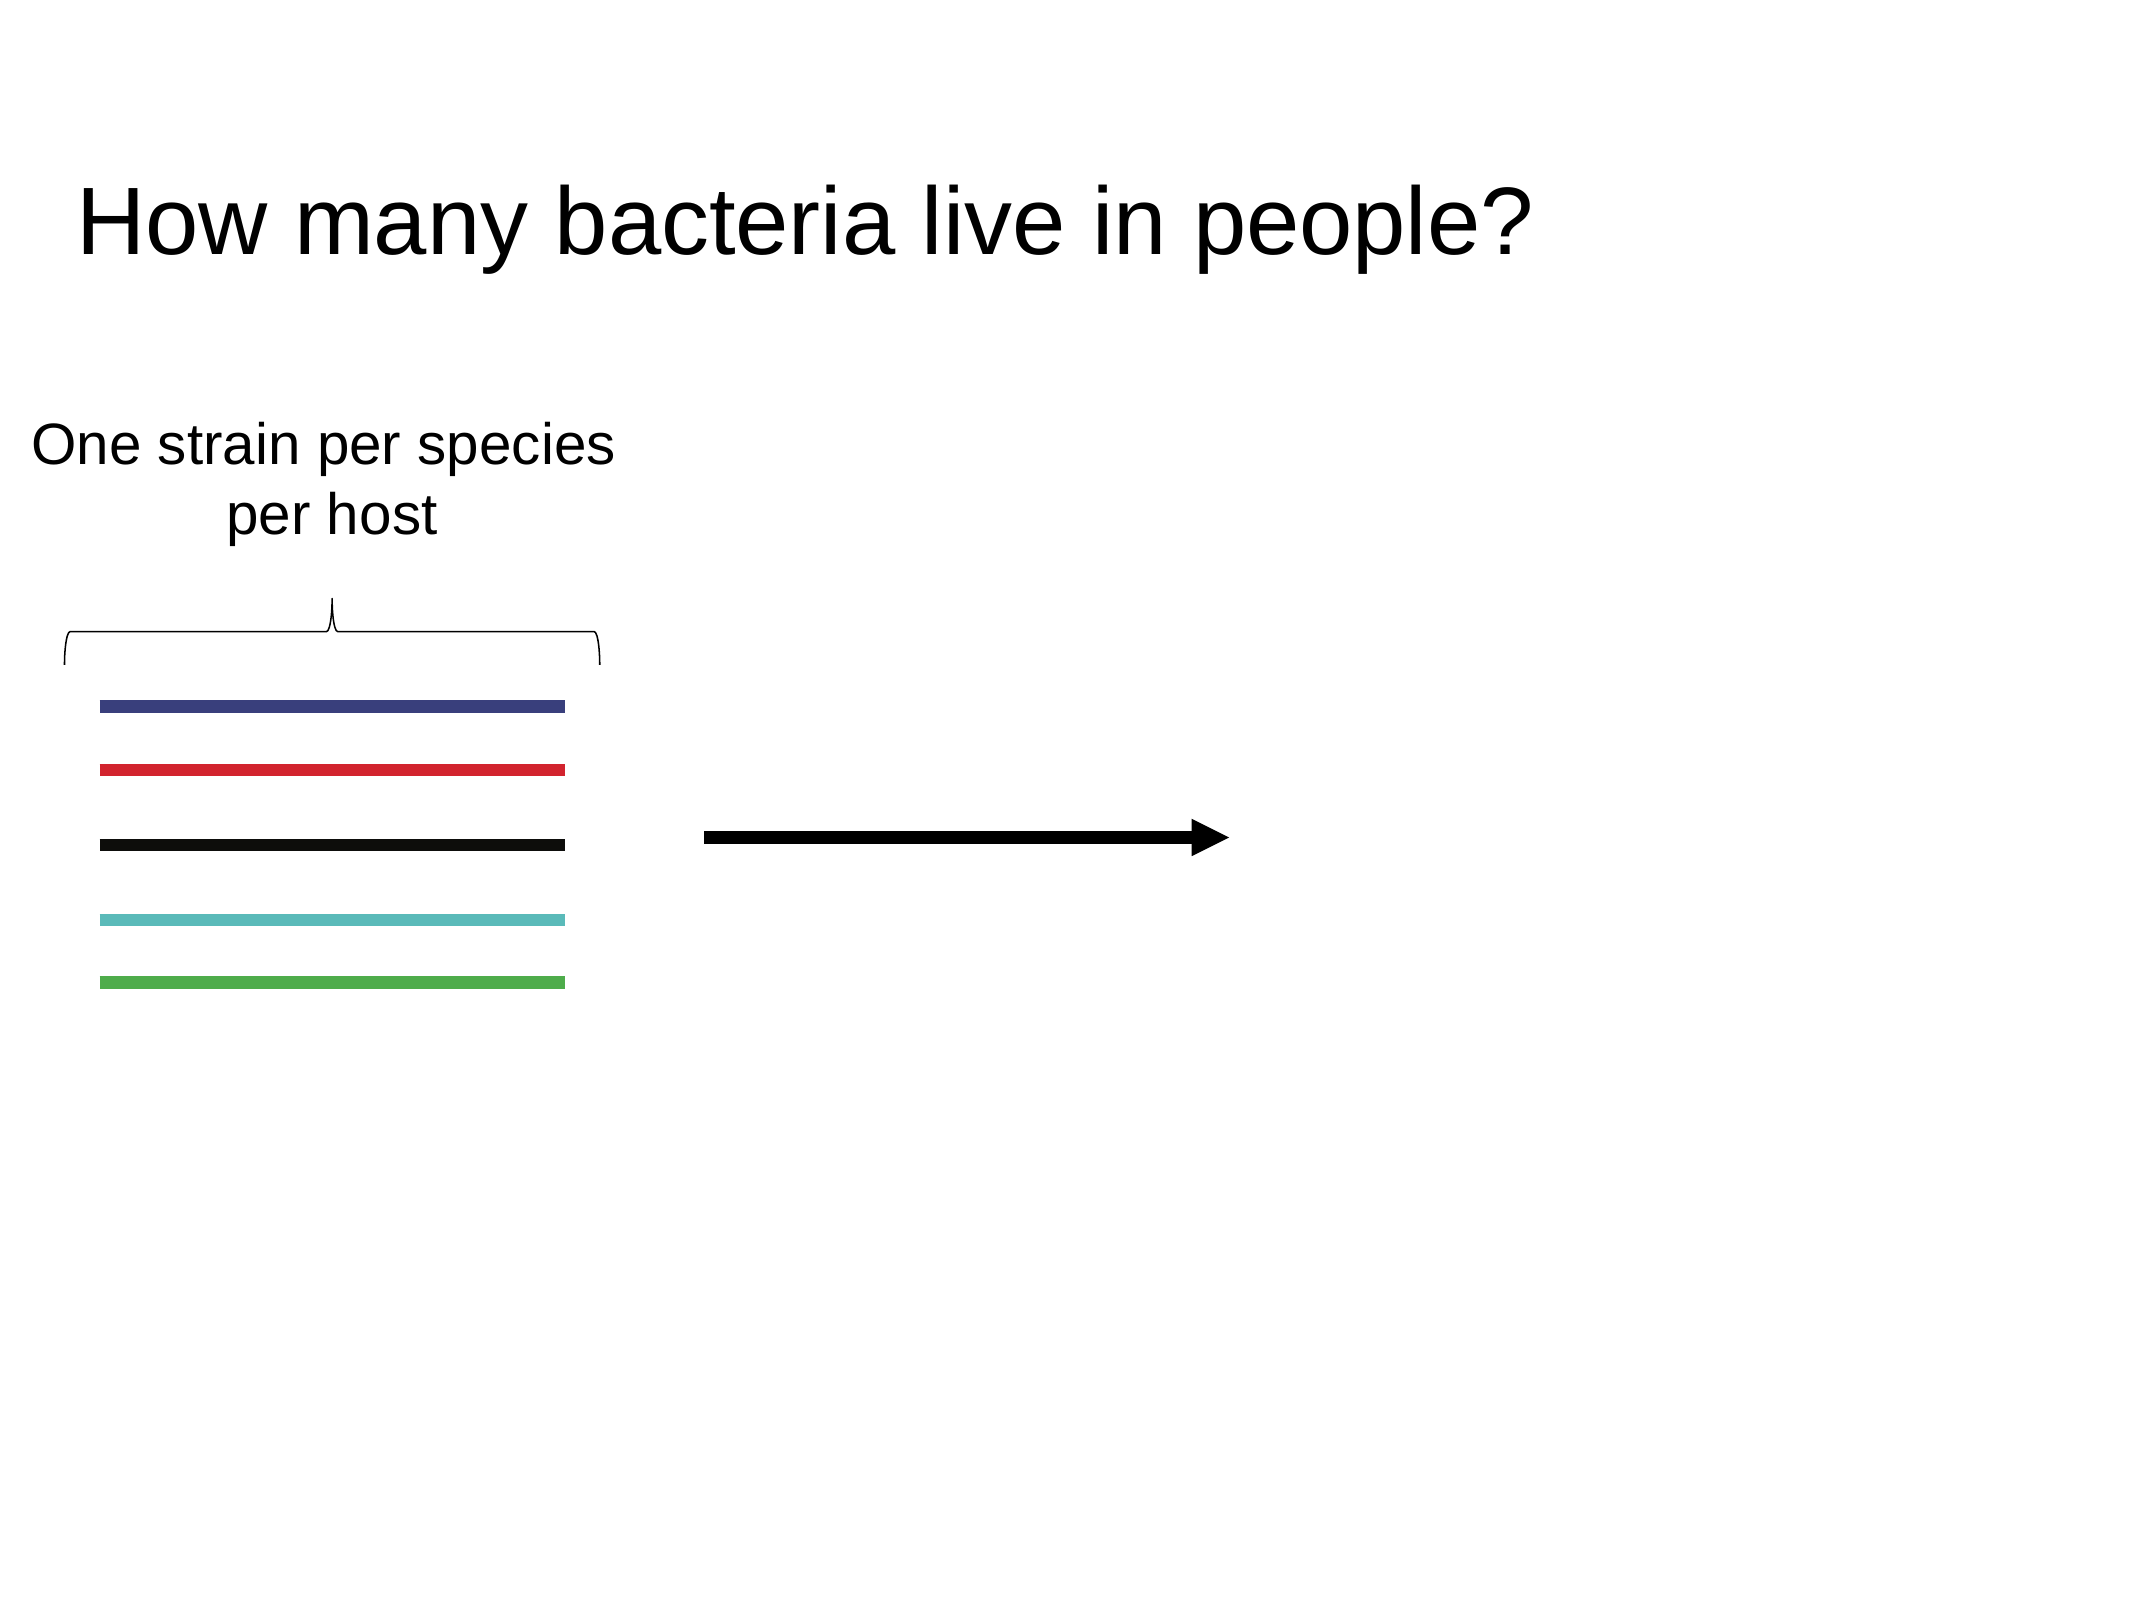

# How many bacteria live in people?

One strain per species
per host